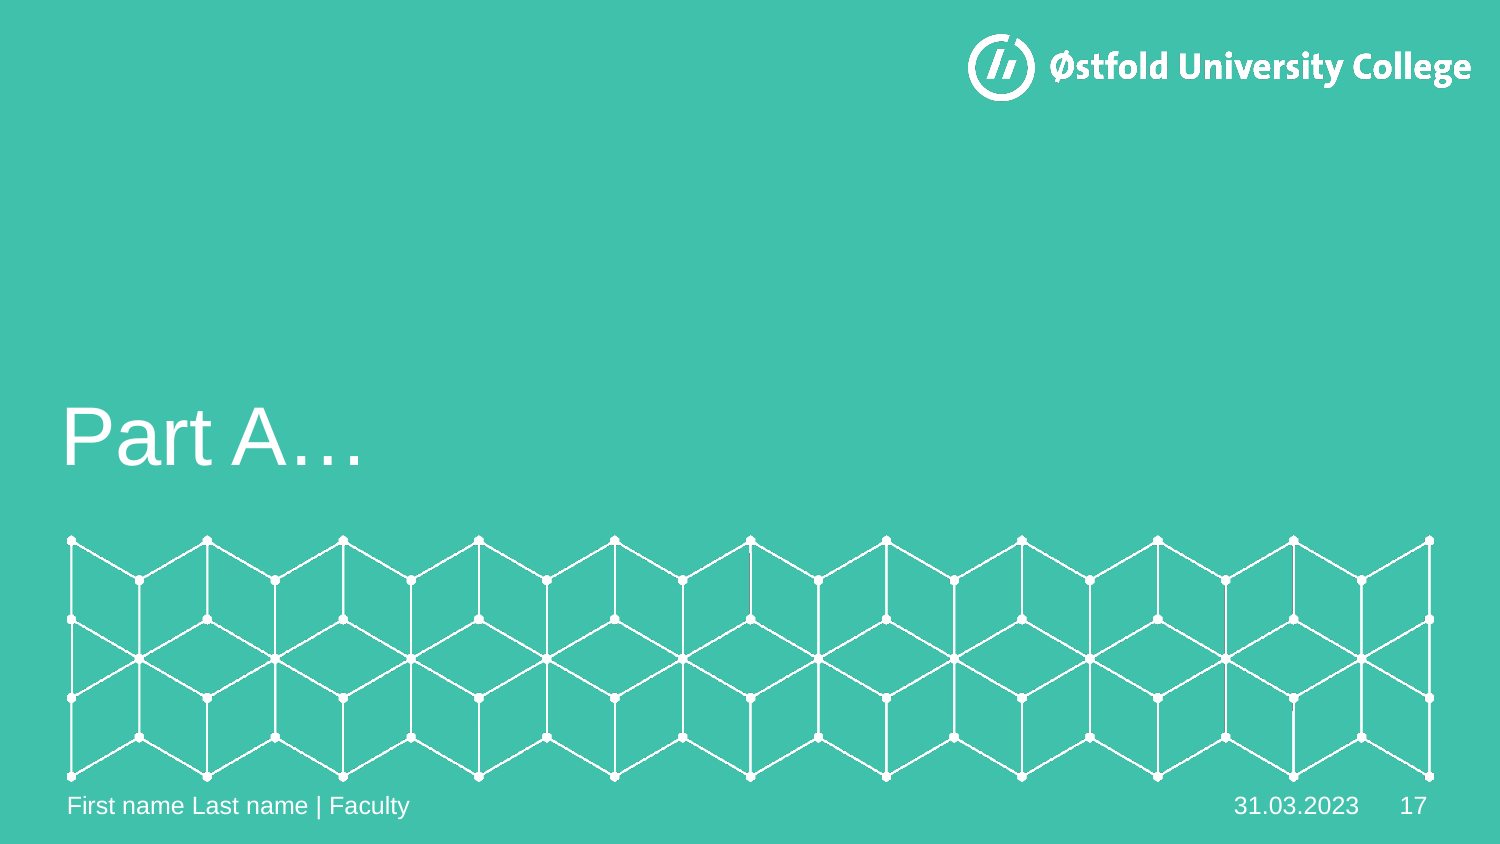

# Part A…
First name Last name | Faculty
17
31.03.2023